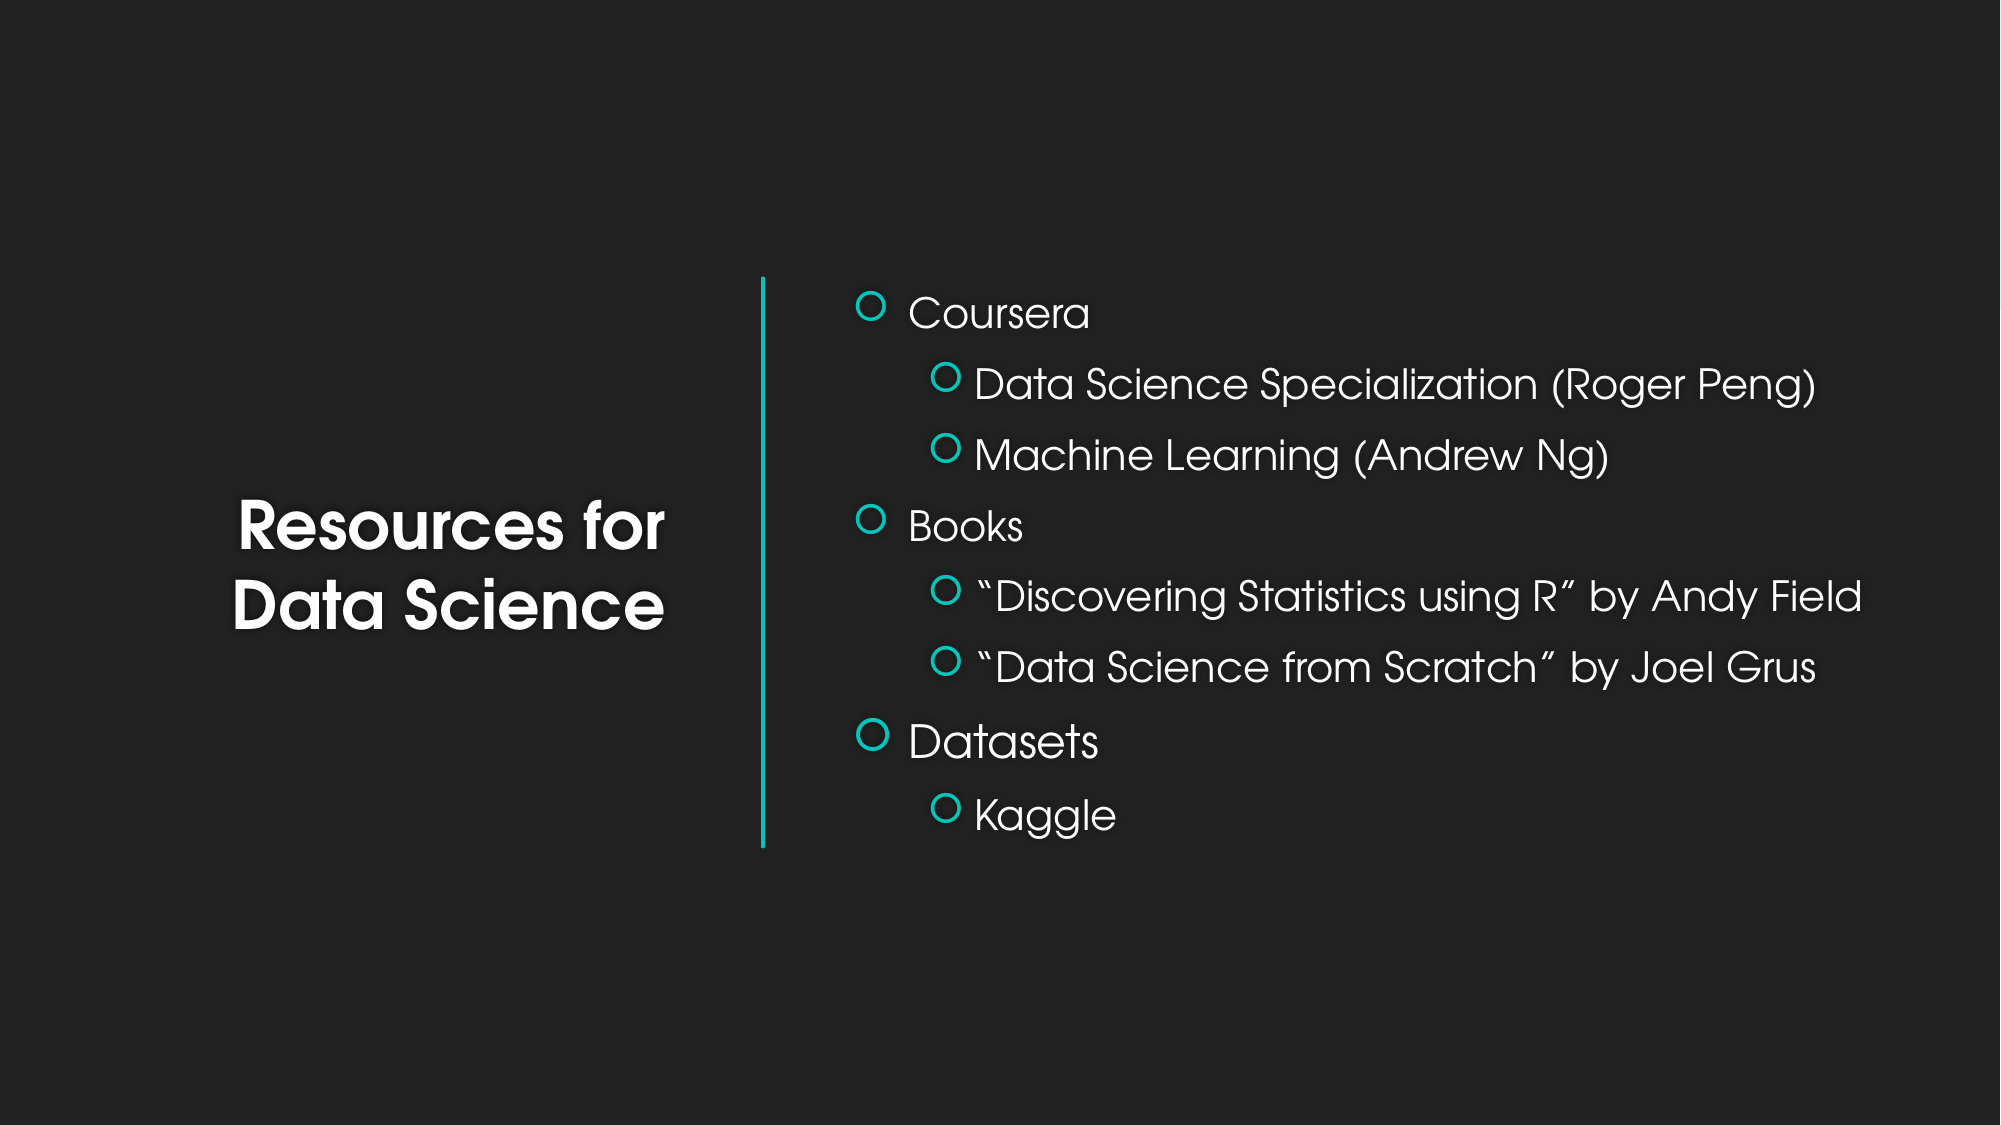

Coursera
Data Science Specialization (Roger Peng)
Machine Learning (Andrew Ng)
Books
“Discovering Statistics using R” by Andy Field
“Data Science from Scratch” by Joel Grus
Datasets
Kaggle
# Resources for Data Science